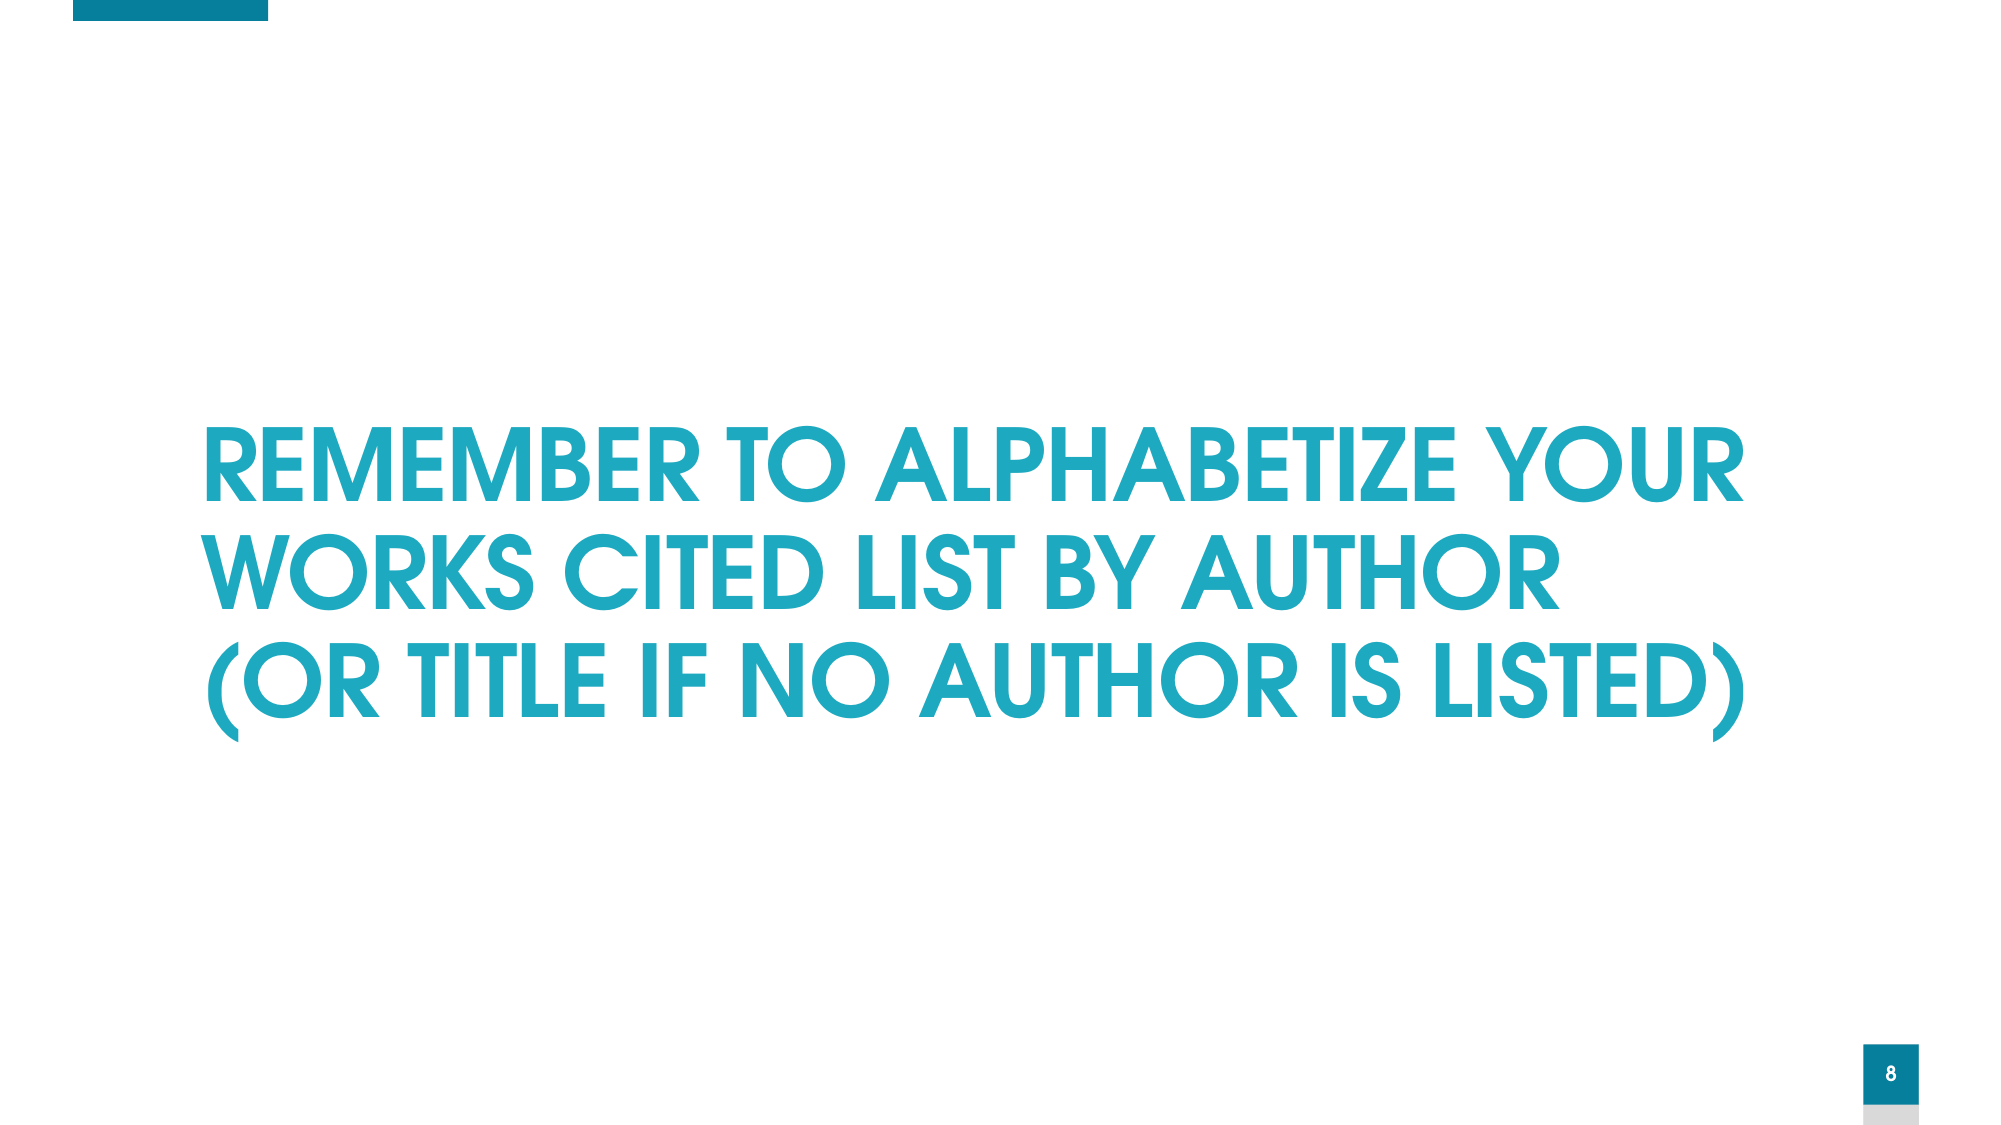

# REMEMBER TO ALPHABETIZE YOUR WORKS CITED LIST BY AUTHOR (OR TITLE IF NO AUTHOR IS LISTED)

8